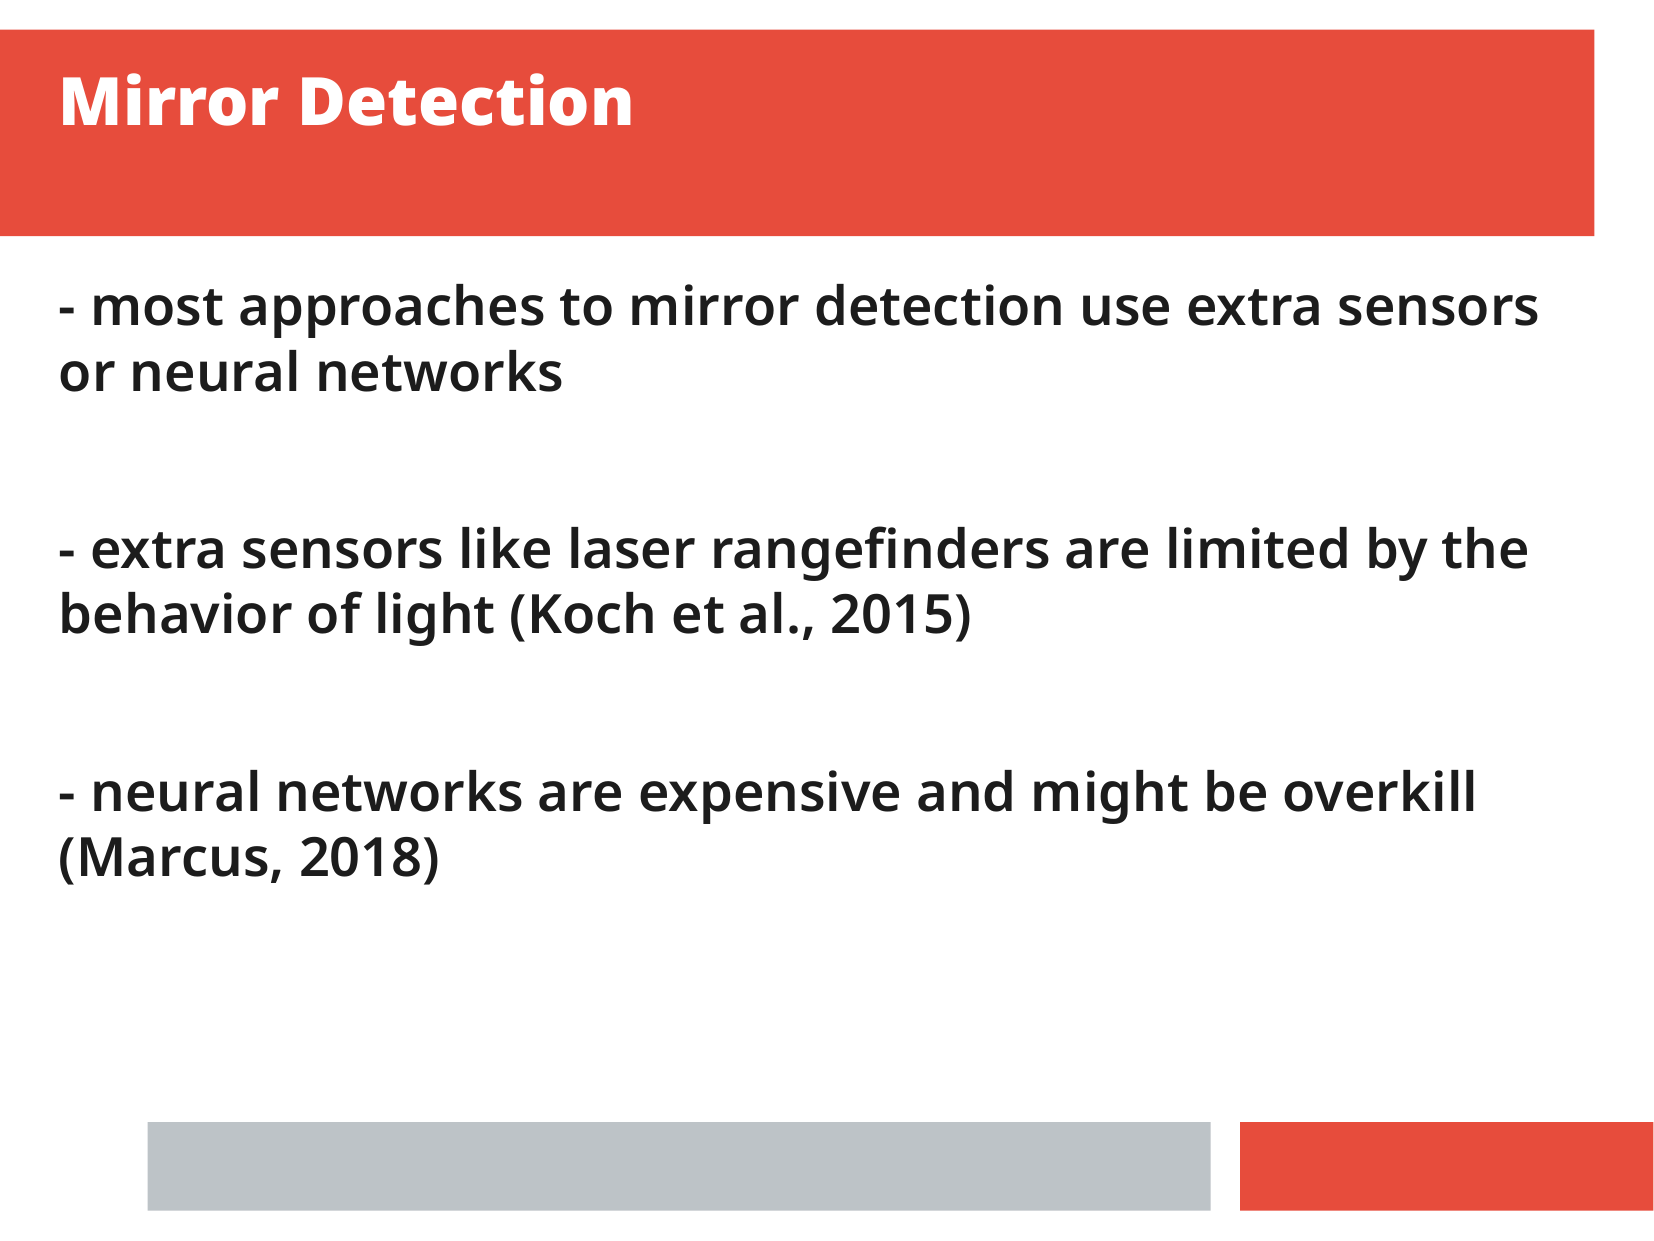

Mirror Detection
- most approaches to mirror detection use extra sensors or neural networks

- extra sensors like laser rangefinders are limited by the behavior of light (Koch et al., 2015)

- neural networks are expensive and might be overkill (Marcus, 2018)